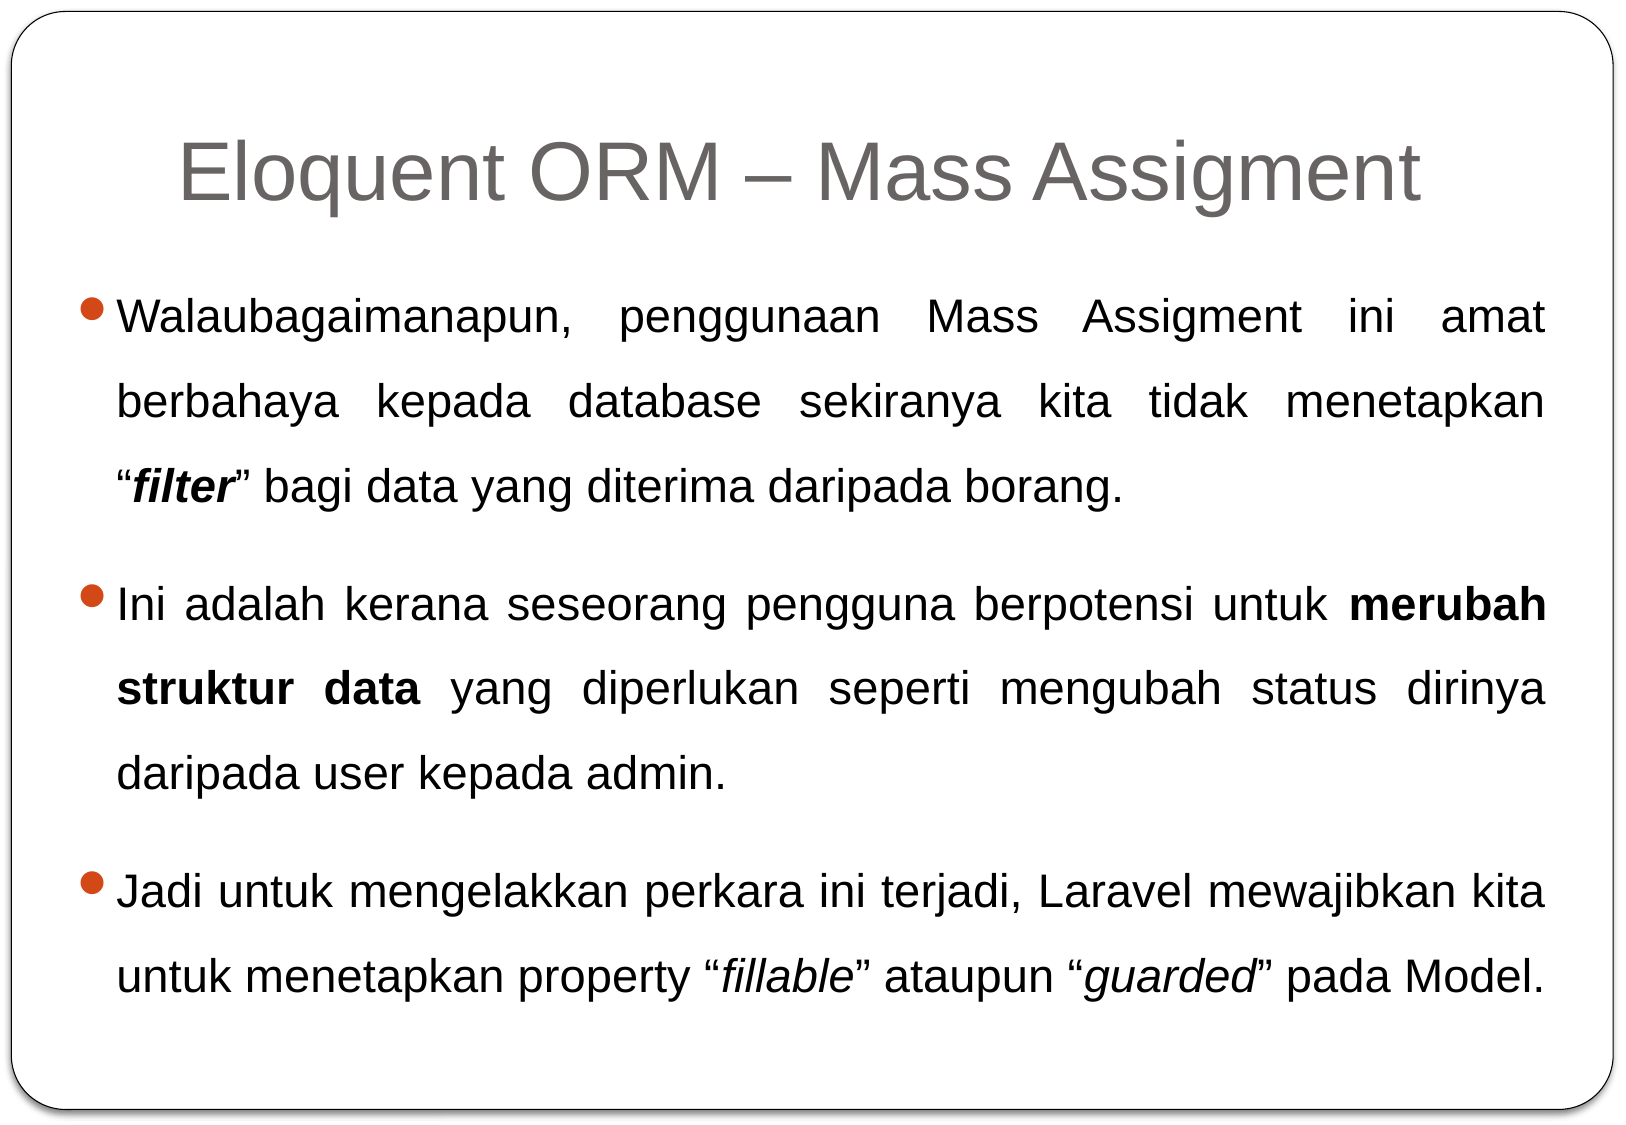

# Eloquent ORM – Mass Assigment
Walaubagaimanapun, penggunaan Mass Assigment ini amat berbahaya kepada database sekiranya kita tidak menetapkan “filter” bagi data yang diterima daripada borang.
Ini adalah kerana seseorang pengguna berpotensi untuk merubah struktur data yang diperlukan seperti mengubah status dirinya daripada user kepada admin.
Jadi untuk mengelakkan perkara ini terjadi, Laravel mewajibkan kita untuk menetapkan property “fillable” ataupun “guarded” pada Model.